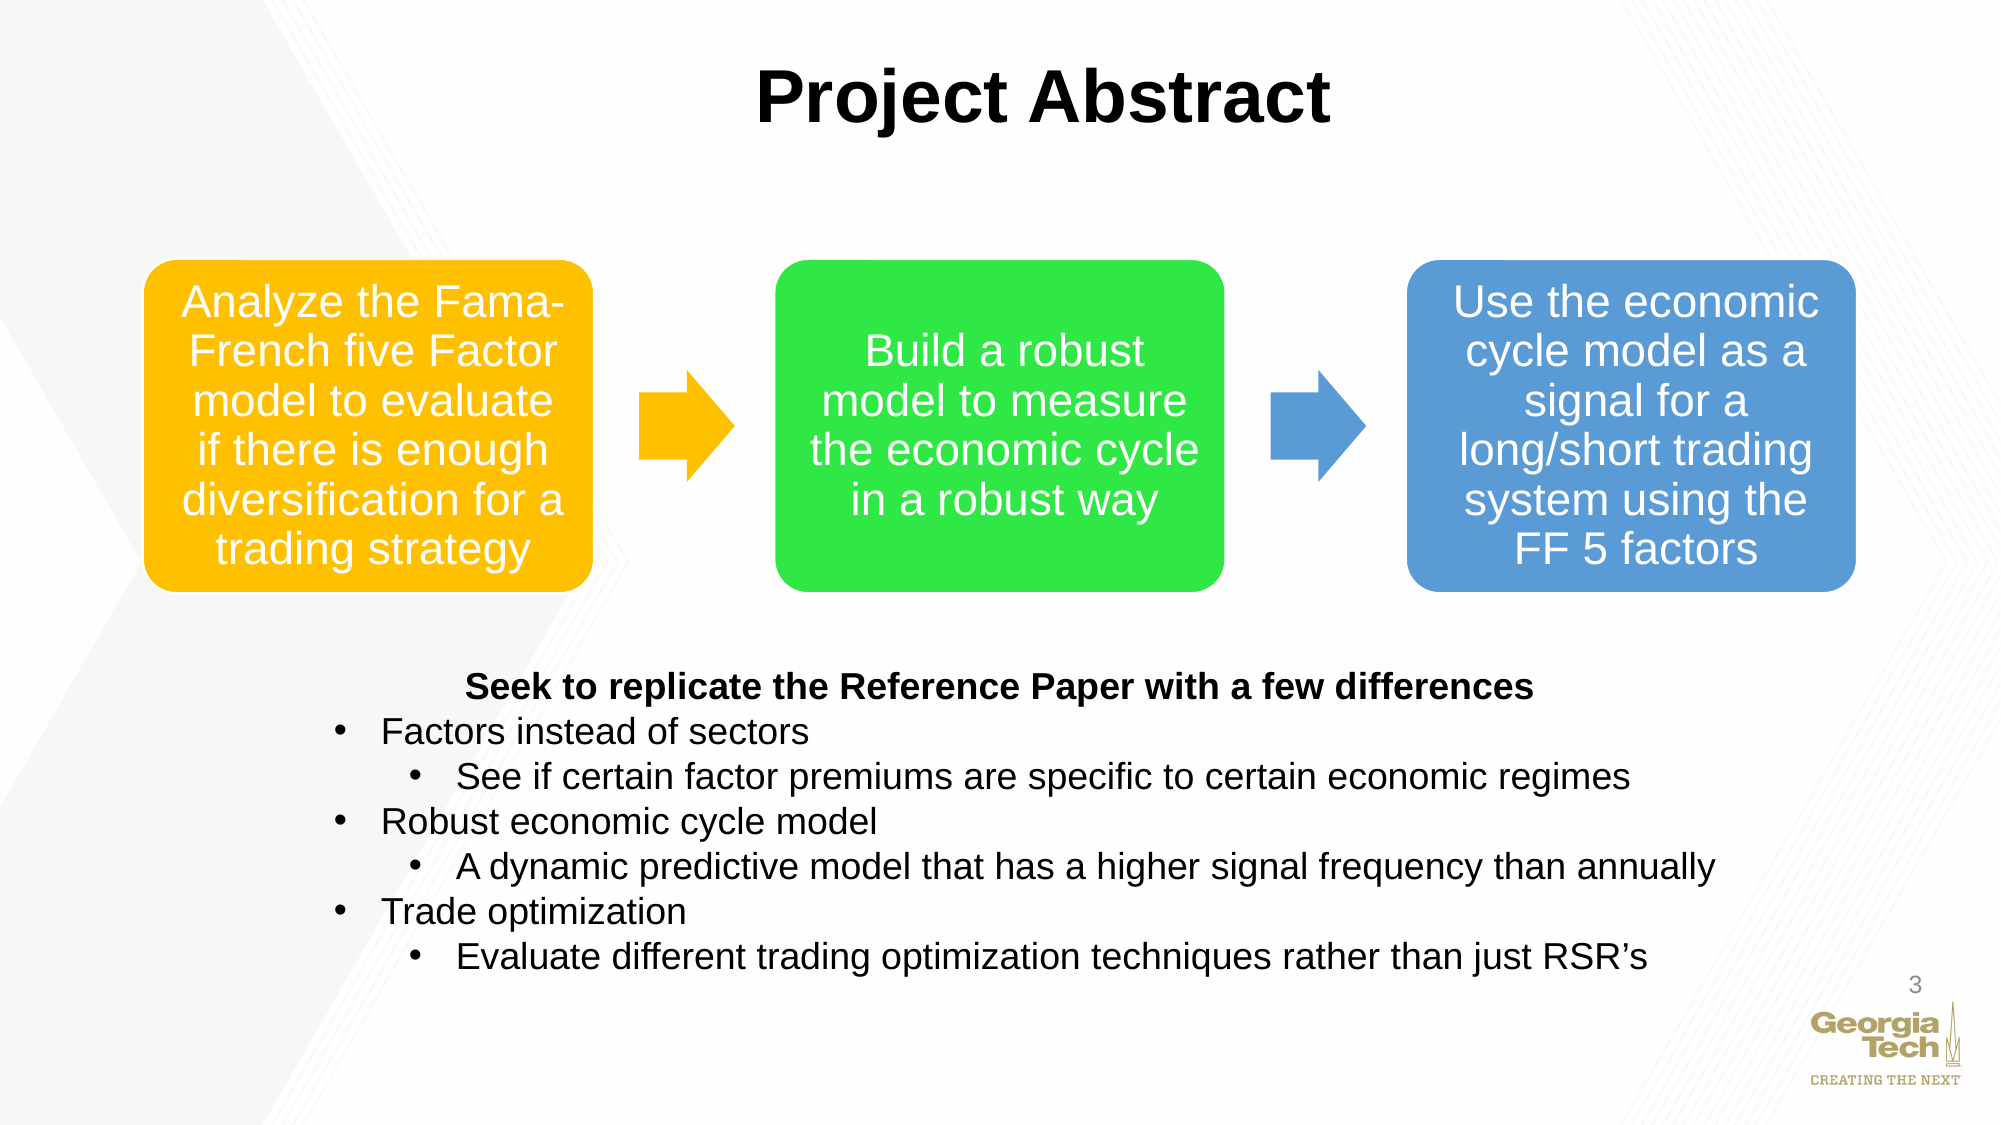

Project Abstract
Analyze the Fama-French five Factor model to evaluate if there is enough diversification for a trading strategy

Build a robust model to measure the economic cycle in a robust way

Use the economic cycle model as a signal for a long/short trading system using the FF 5 factors
Seek to replicate the Reference Paper with a few differences
Factors instead of sectors
See if certain factor premiums are specific to certain economic regimes
Robust economic cycle model
A dynamic predictive model that has a higher signal frequency than annually
Trade optimization
Evaluate different trading optimization techniques rather than just RSR’s
3